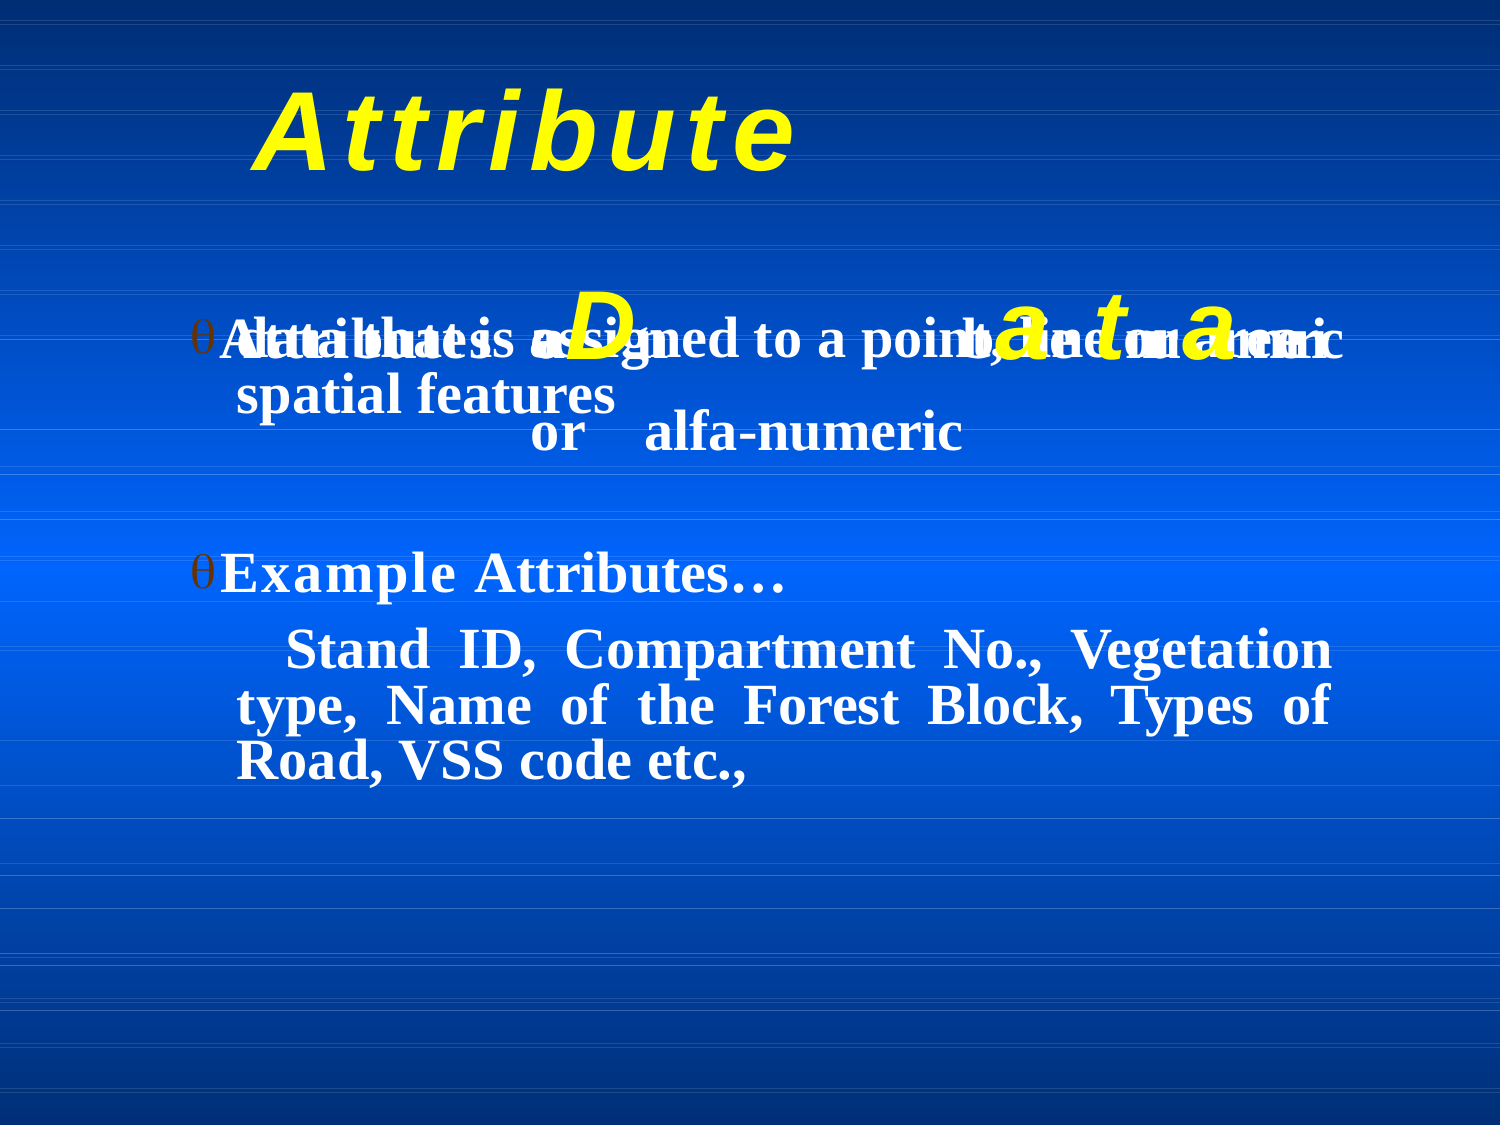

# Attribute
θAttributes	caDn	bae tnuameric	or	alfa-numeric
data that is assigned to a point, line or area  spatial features
θExample Attributes…
Stand ID, Compartment No., Vegetation  type, Name of the Forest Block, Types of  Road, VSS code etc.,